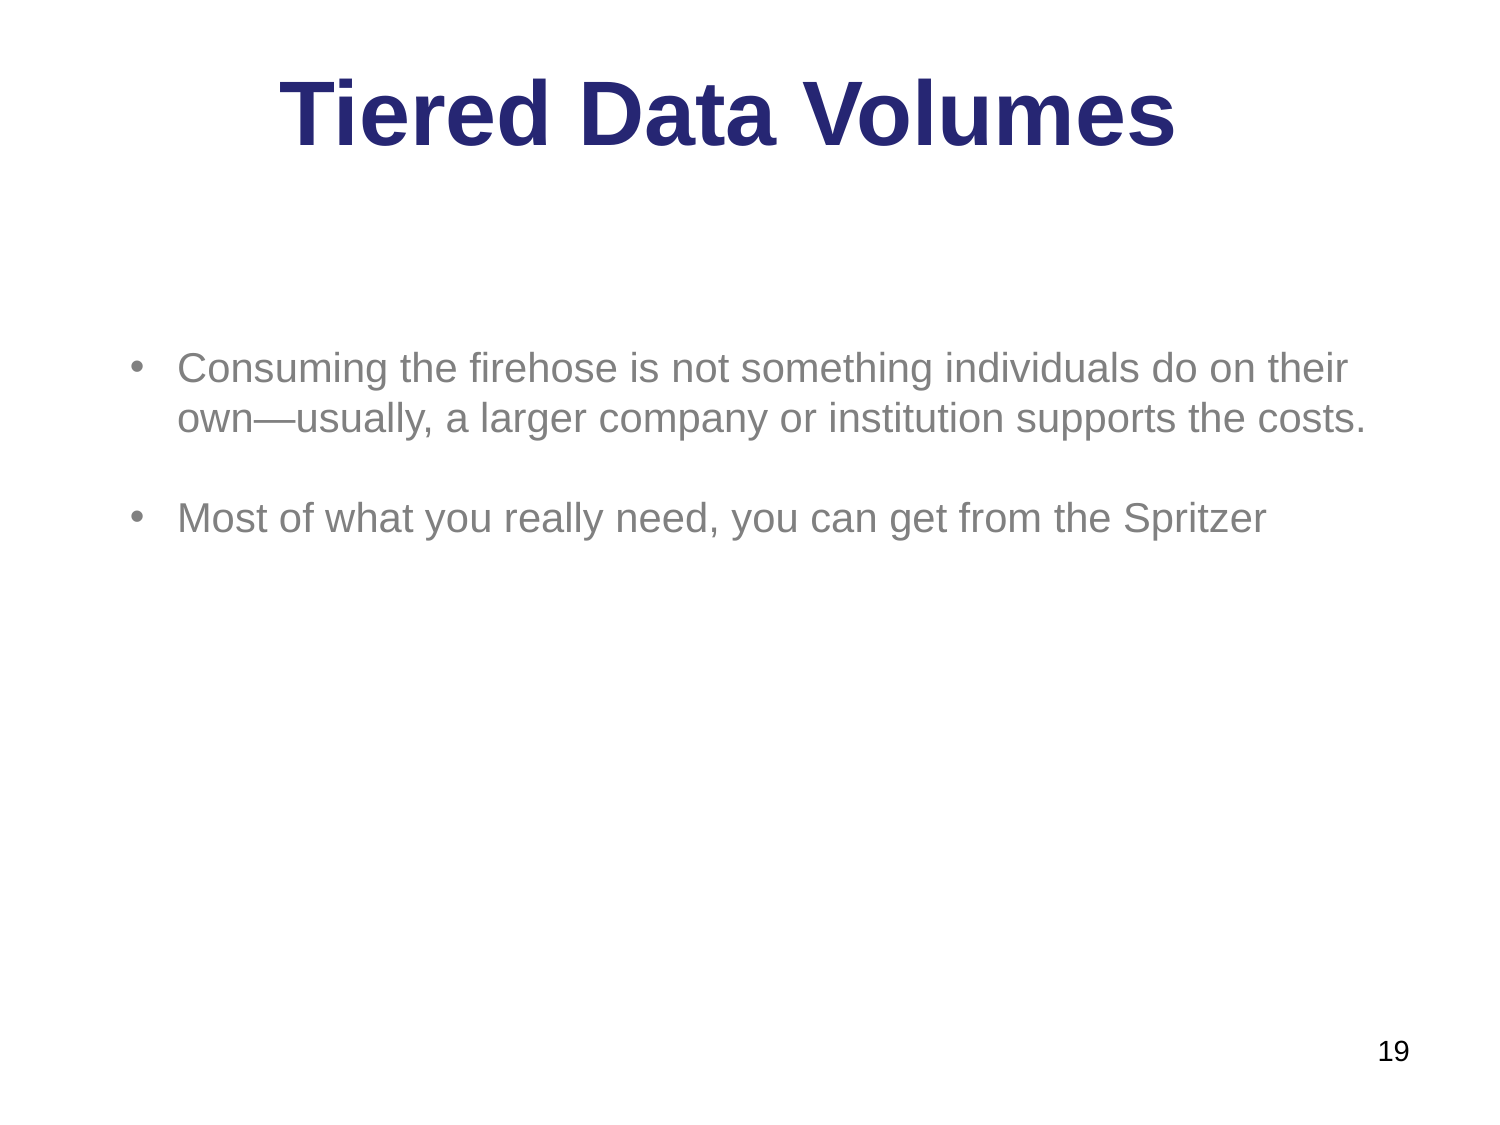

# Tiered Data Volumes

Consuming the firehose is not something individuals do on their own—usually, a larger company or institution supports the costs.

Most of what you really need, you can get from the Spritzer
19